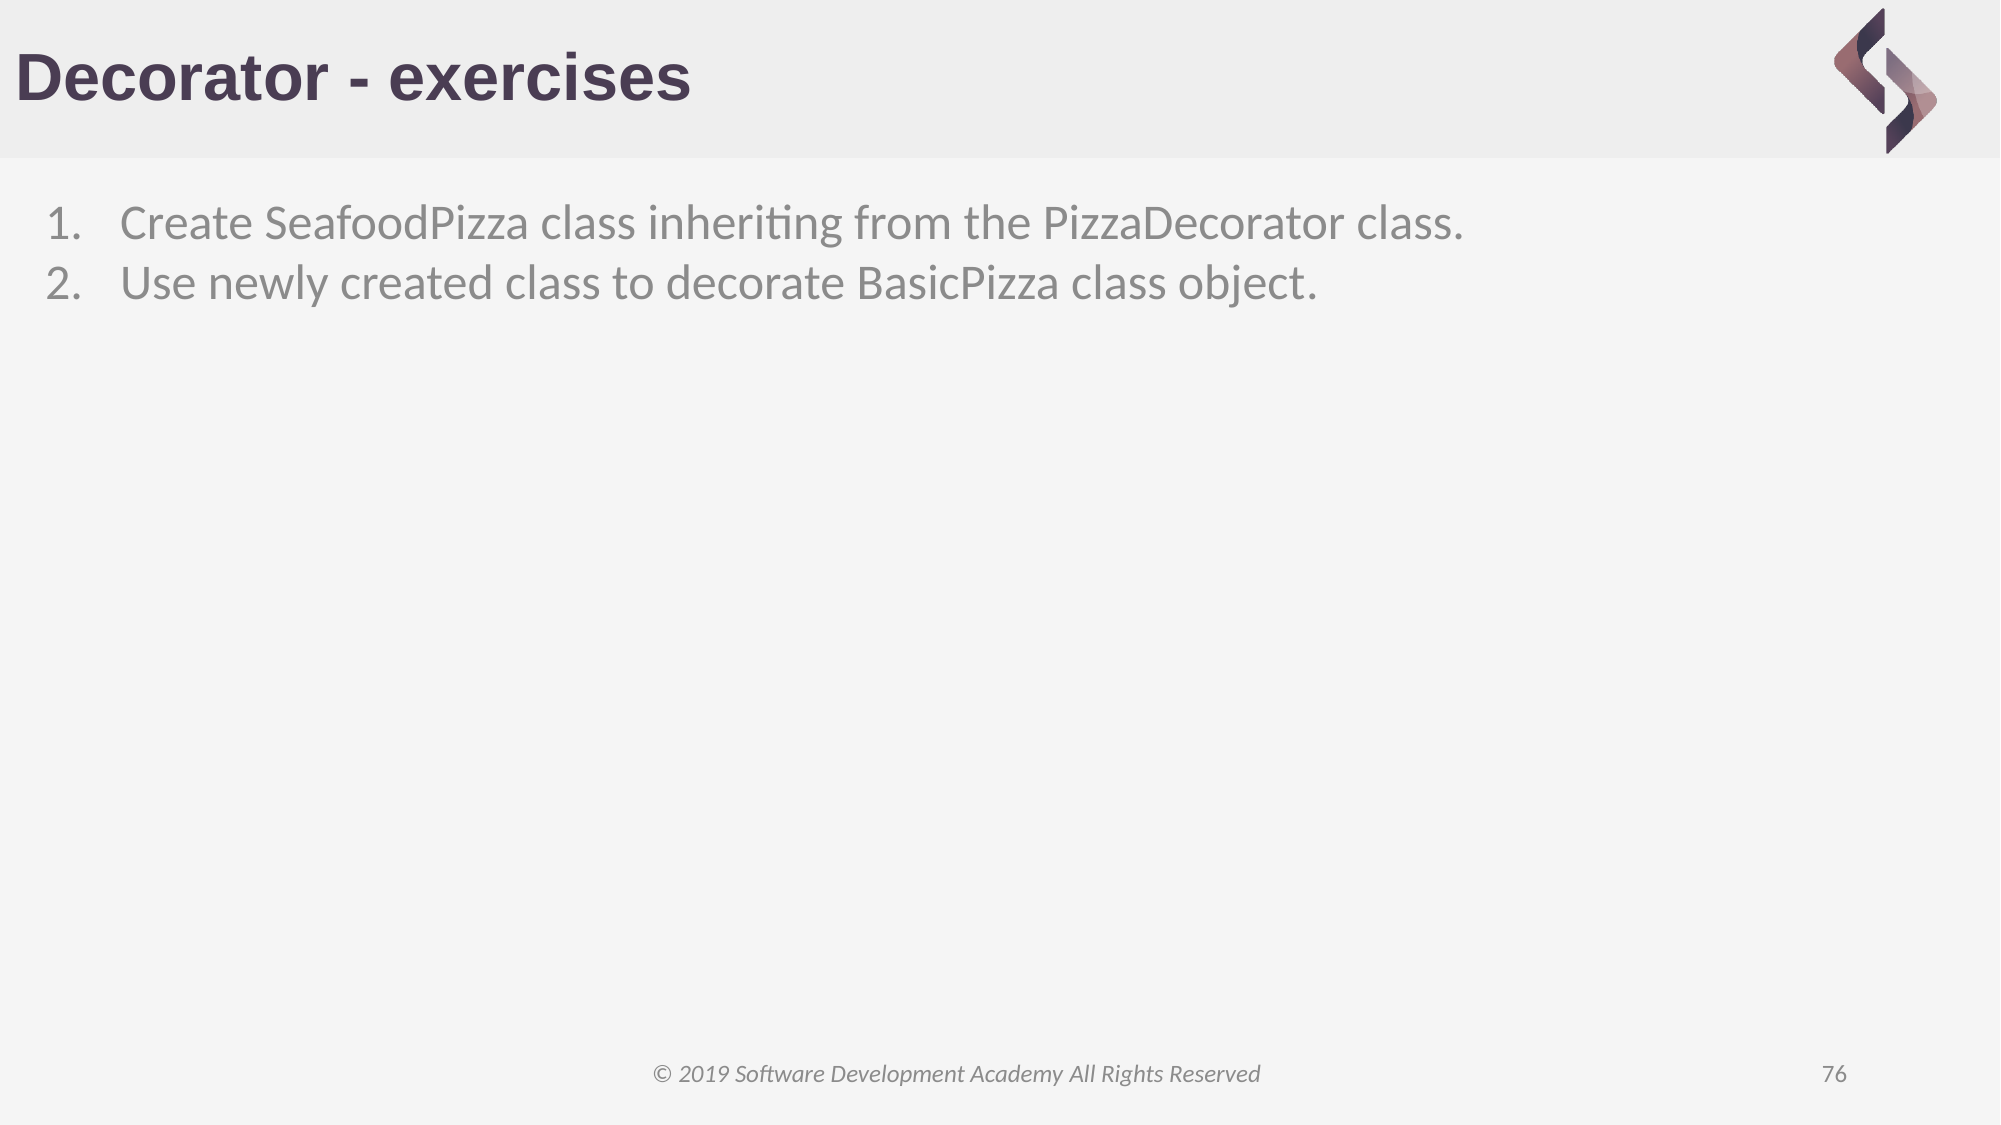

# Decorator - exercises
Create SeafoodPizza class inheriting from the PizzaDecorator class.
Use newly created class to decorate BasicPizza class object.
© 2019 Software Development Academy All Rights Reserved
76